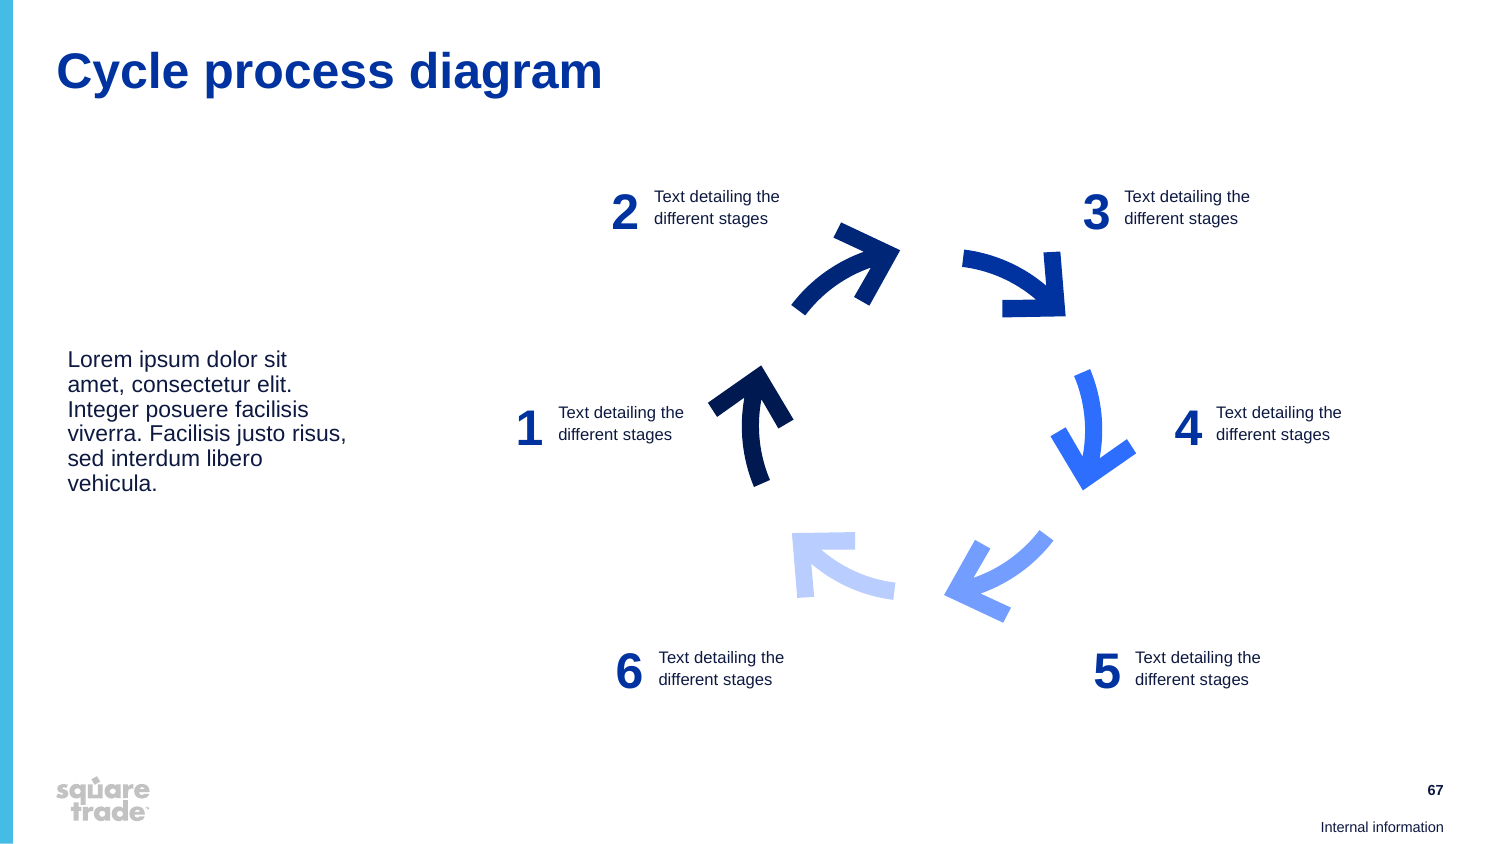

# Cycle process diagram
2
Text detailing the different stages
3
Text detailing the different stages

Lorem ipsum dolor sit amet, consectetur elit. Integer posuere facilisis viverra. Facilisis justo risus, sed interdum libero vehicula.

1
Text detailing the different stages
4
Text detailing the different stages

6
Text detailing the different stages
5
Text detailing the different stages
67